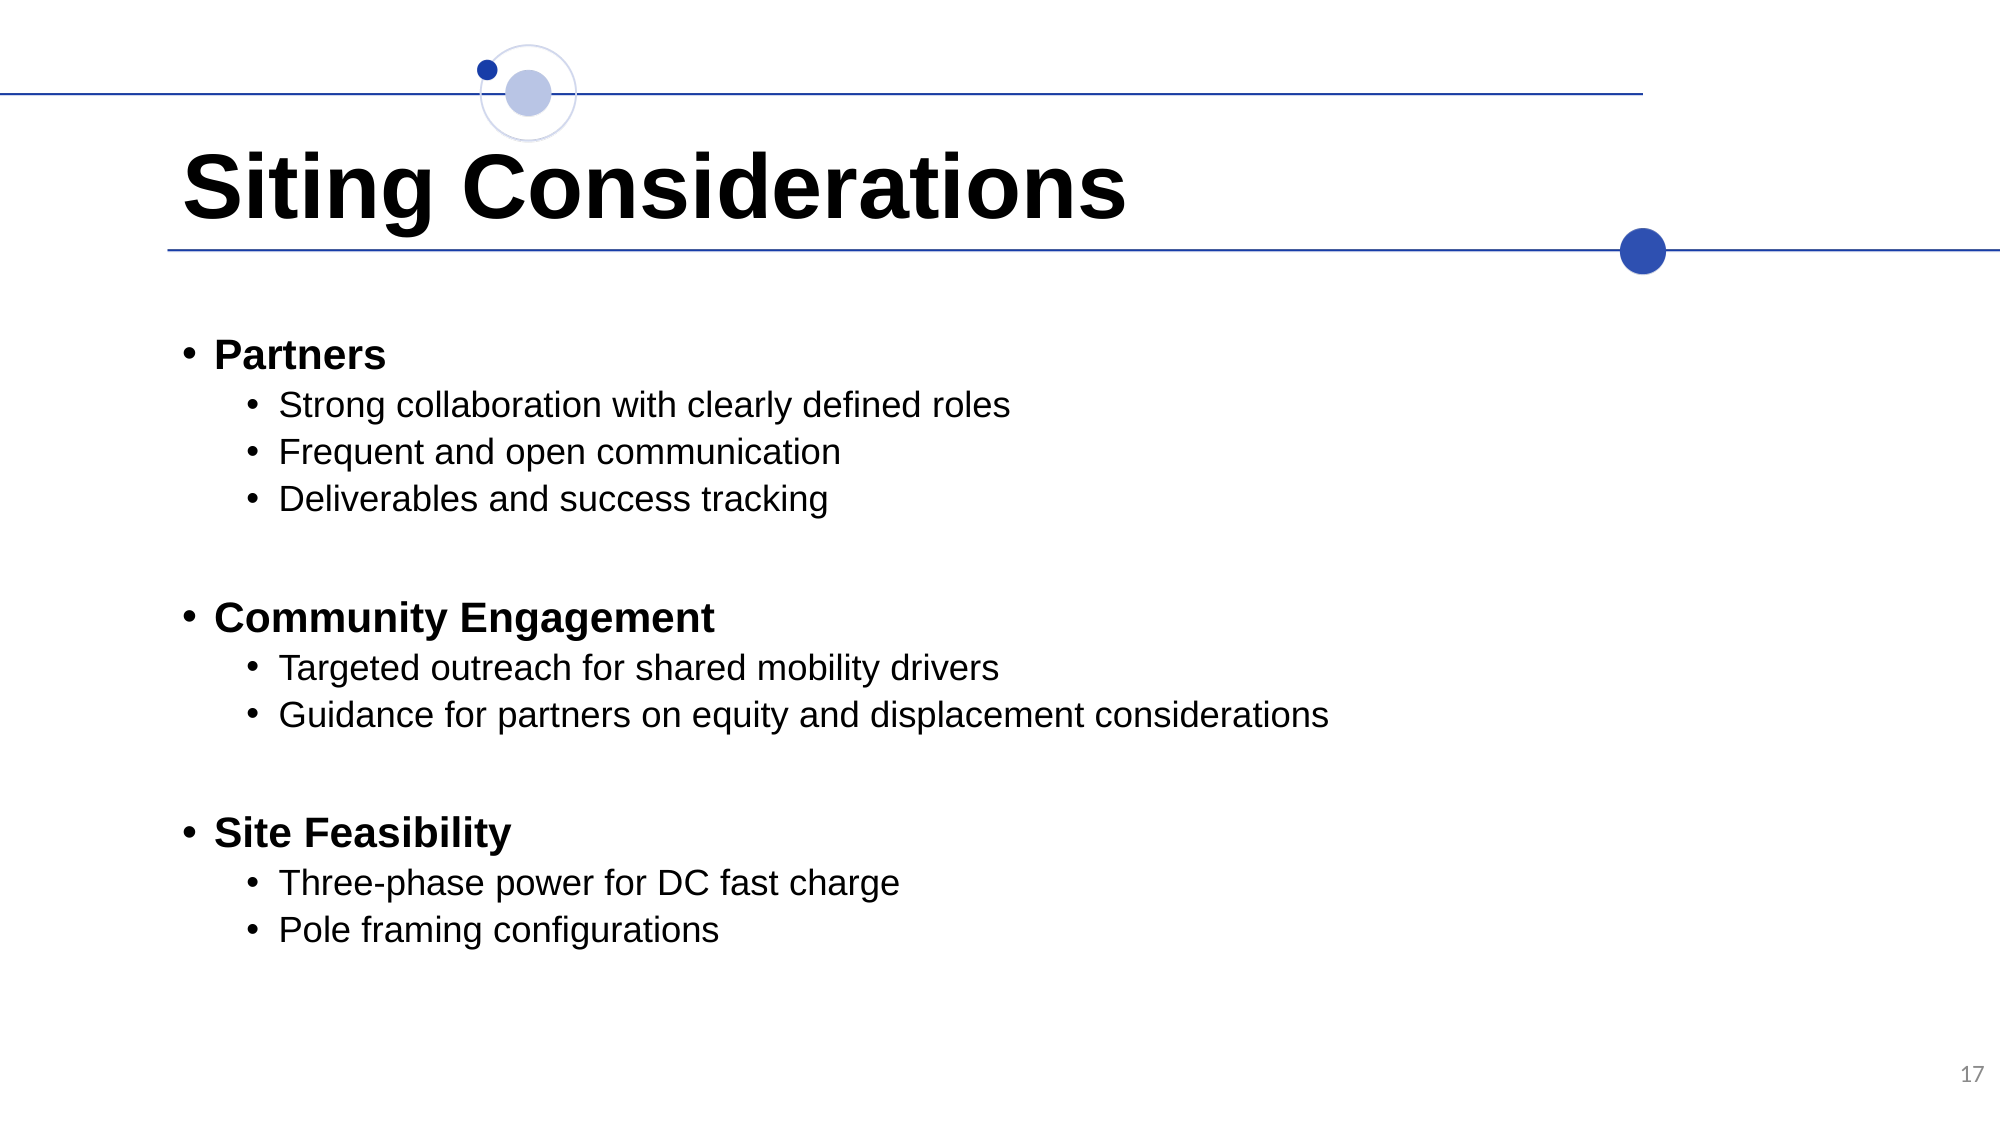

# Siting Considerations
Partners
Strong collaboration with clearly defined roles
Frequent and open communication
Deliverables and success tracking

Community Engagement
Targeted outreach for shared mobility drivers
Guidance for partners on equity and displacement considerations

Site Feasibility
Three-phase power for DC fast charge
Pole framing configurations

17